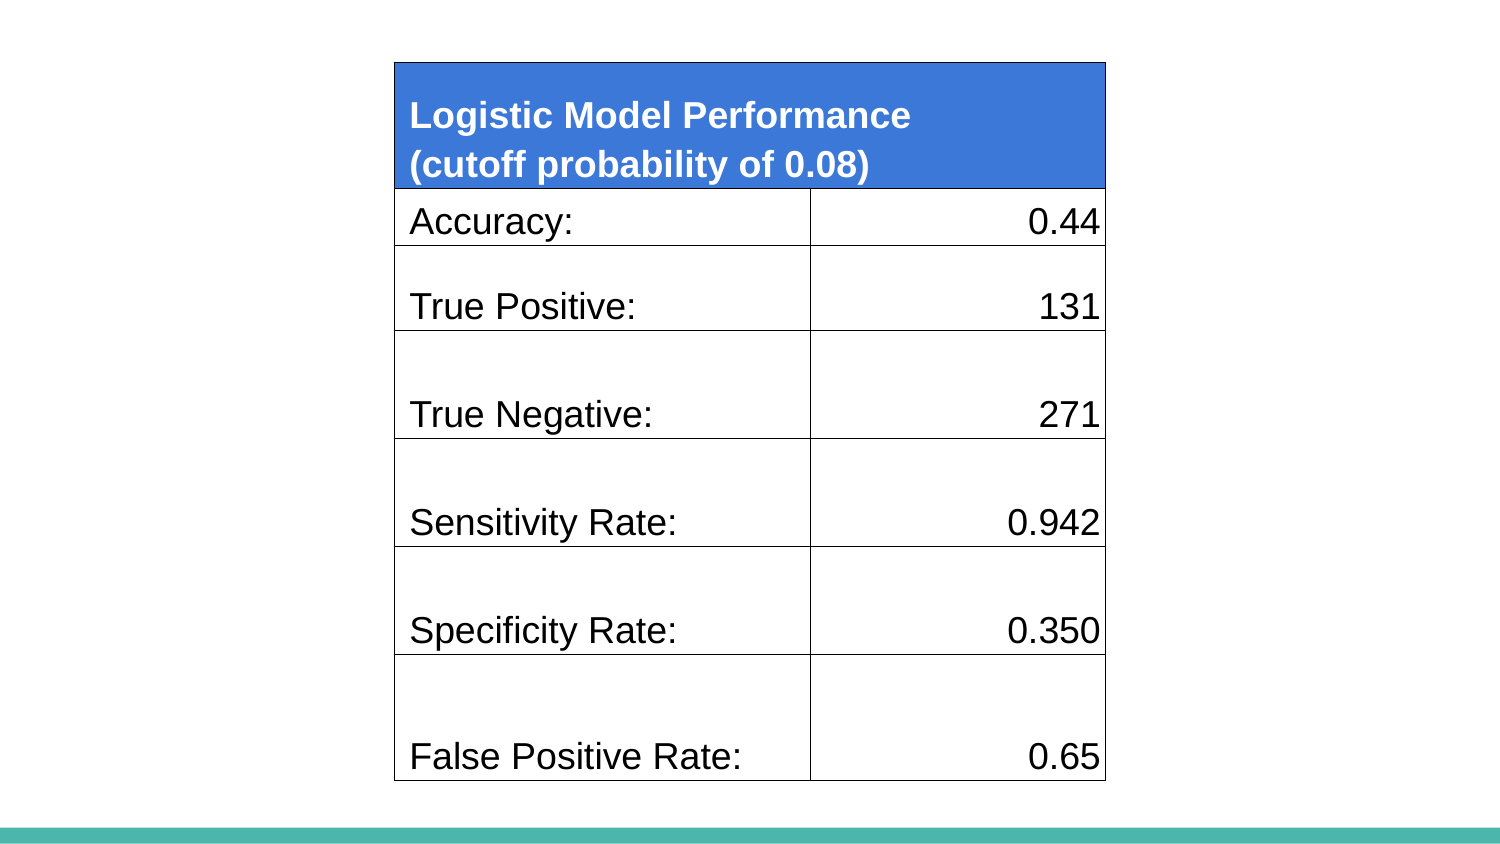

| Logistic Model Performance (cutoff probability of 0.08) |  |
| --- | --- |
| Accuracy: | 0.44 |
| True Positive: | 131 |
| True Negative: | 271 |
| Sensitivity Rate: | 0.942 |
| Specificity Rate: | 0.350 |
| False Positive Rate: | 0.65 |